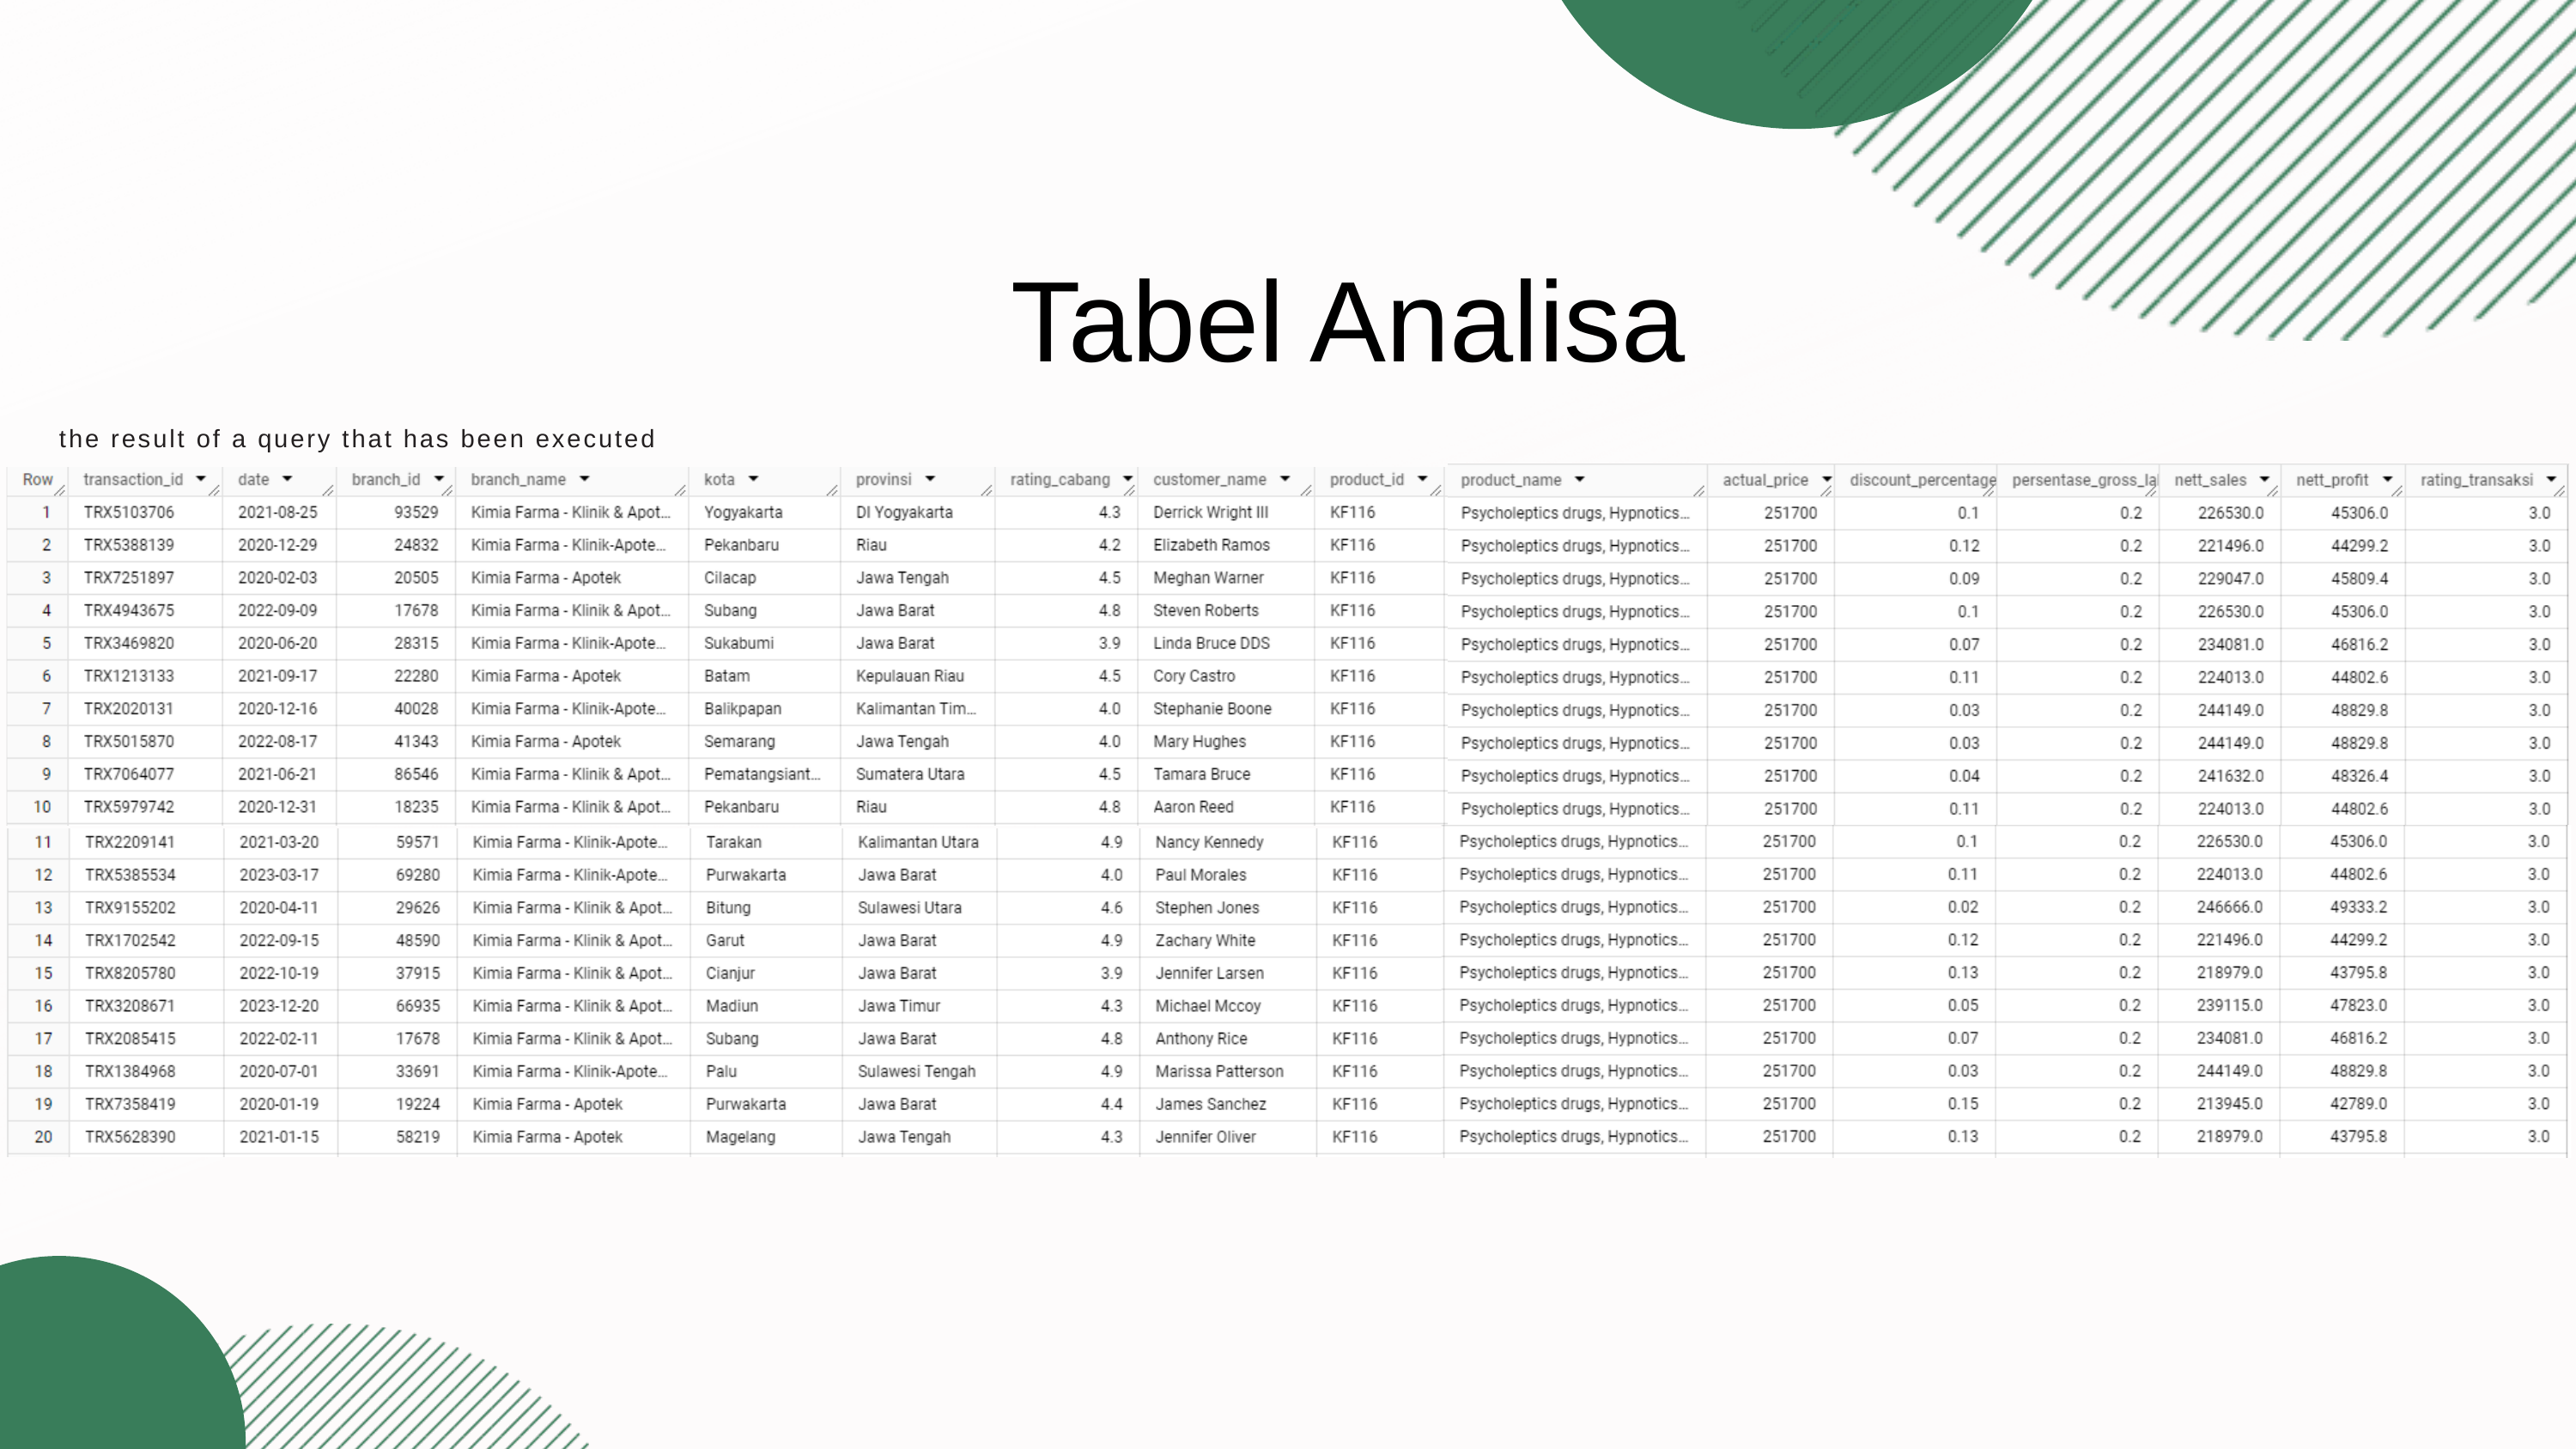

Tabel Analisa
the result of a query that has been executed